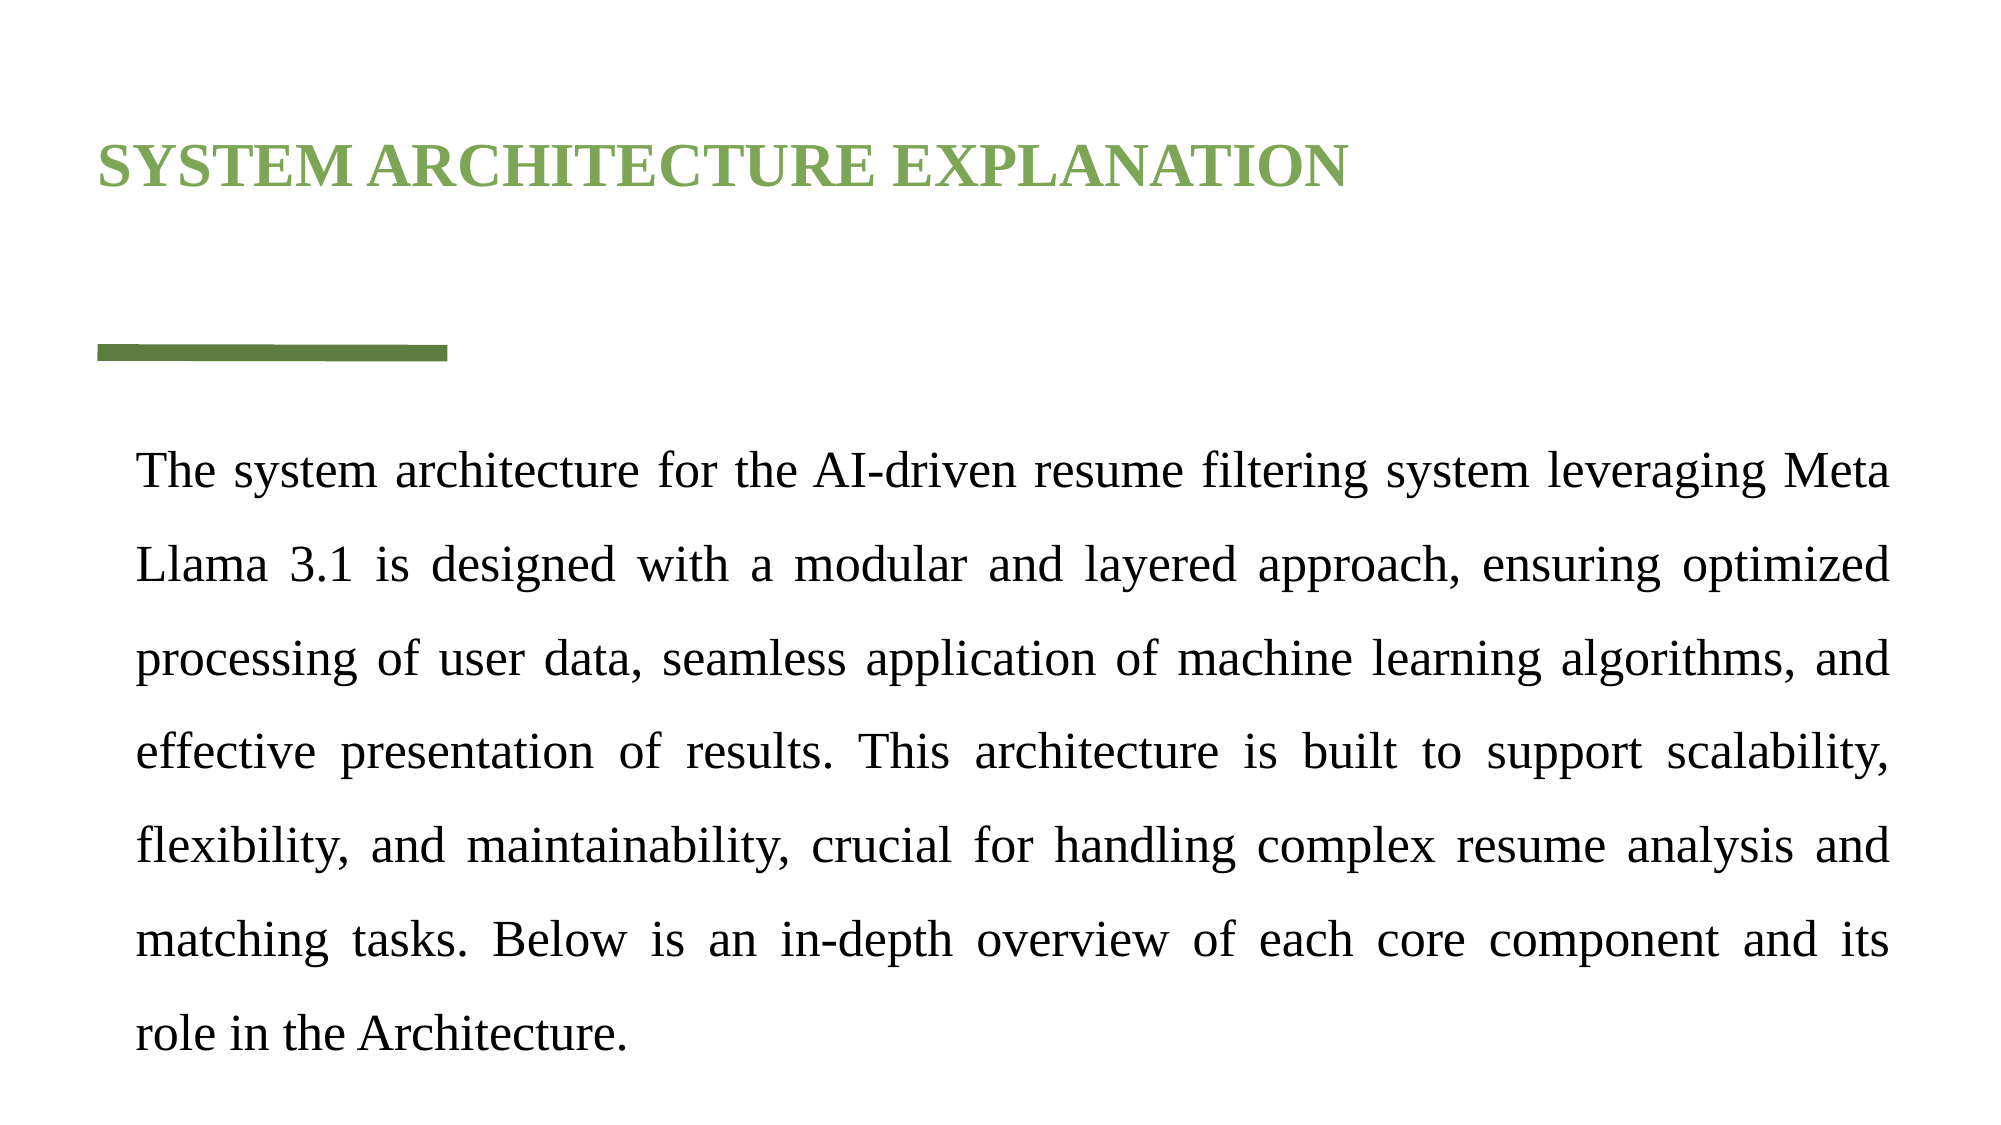

# SYSTEM ARCHITECTURE EXPLANATION
The system architecture for the AI-driven resume filtering system leveraging Meta Llama 3.1 is designed with a modular and layered approach, ensuring optimized processing of user data, seamless application of machine learning algorithms, and effective presentation of results. This architecture is built to support scalability, flexibility, and maintainability, crucial for handling complex resume analysis and matching tasks. Below is an in-depth overview of each core component and its role in the Architecture.